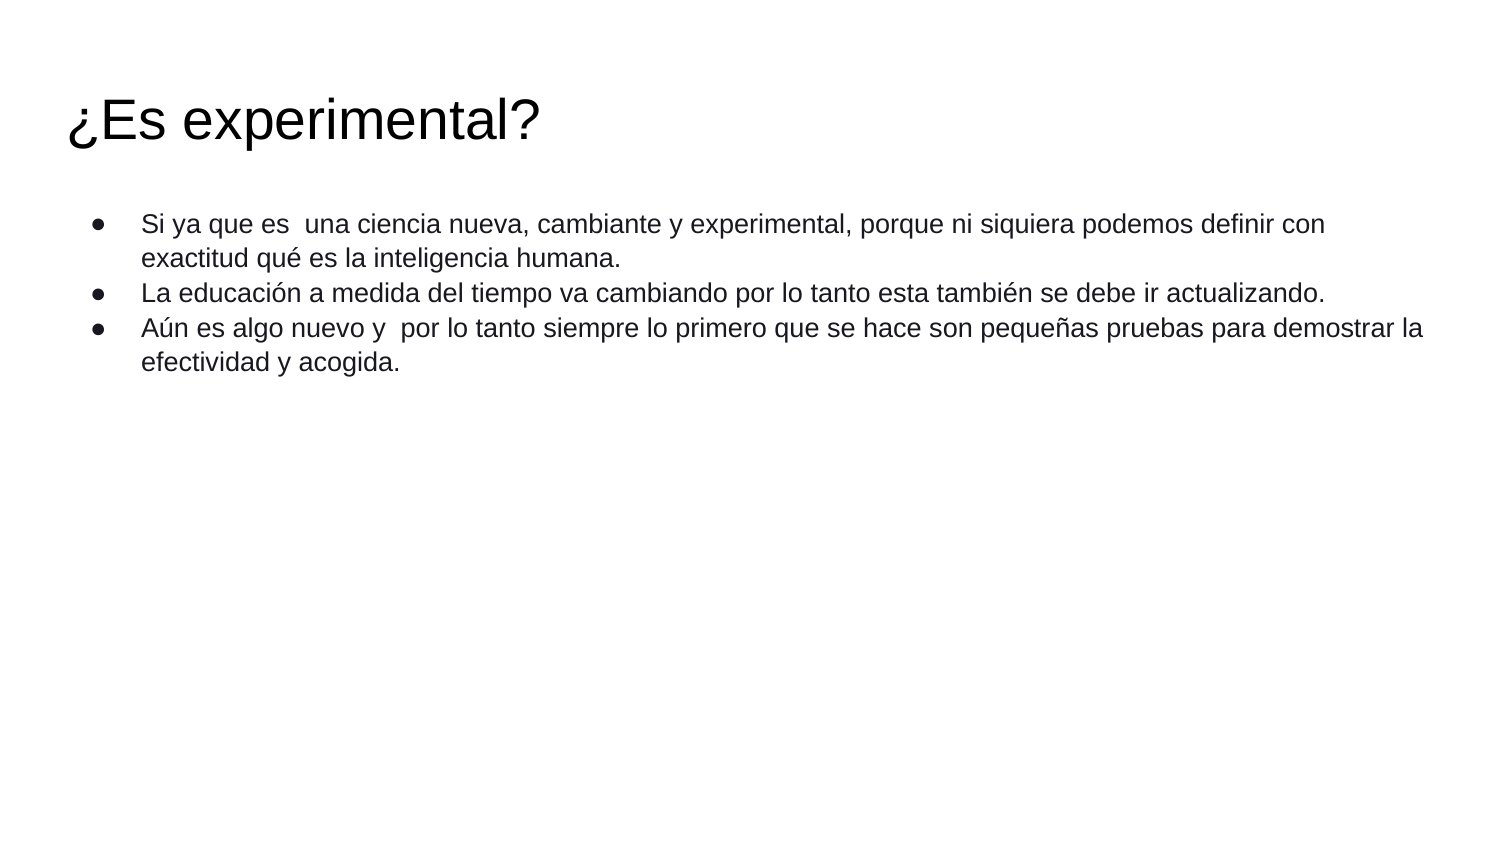

# ¿Es experimental?
Si ya que es  una ciencia nueva, cambiante y experimental, porque ni siquiera podemos definir con exactitud qué es la inteligencia humana.
La educación a medida del tiempo va cambiando por lo tanto esta también se debe ir actualizando.
Aún es algo nuevo y  por lo tanto siempre lo primero que se hace son pequeñas pruebas para demostrar la efectividad y acogida.